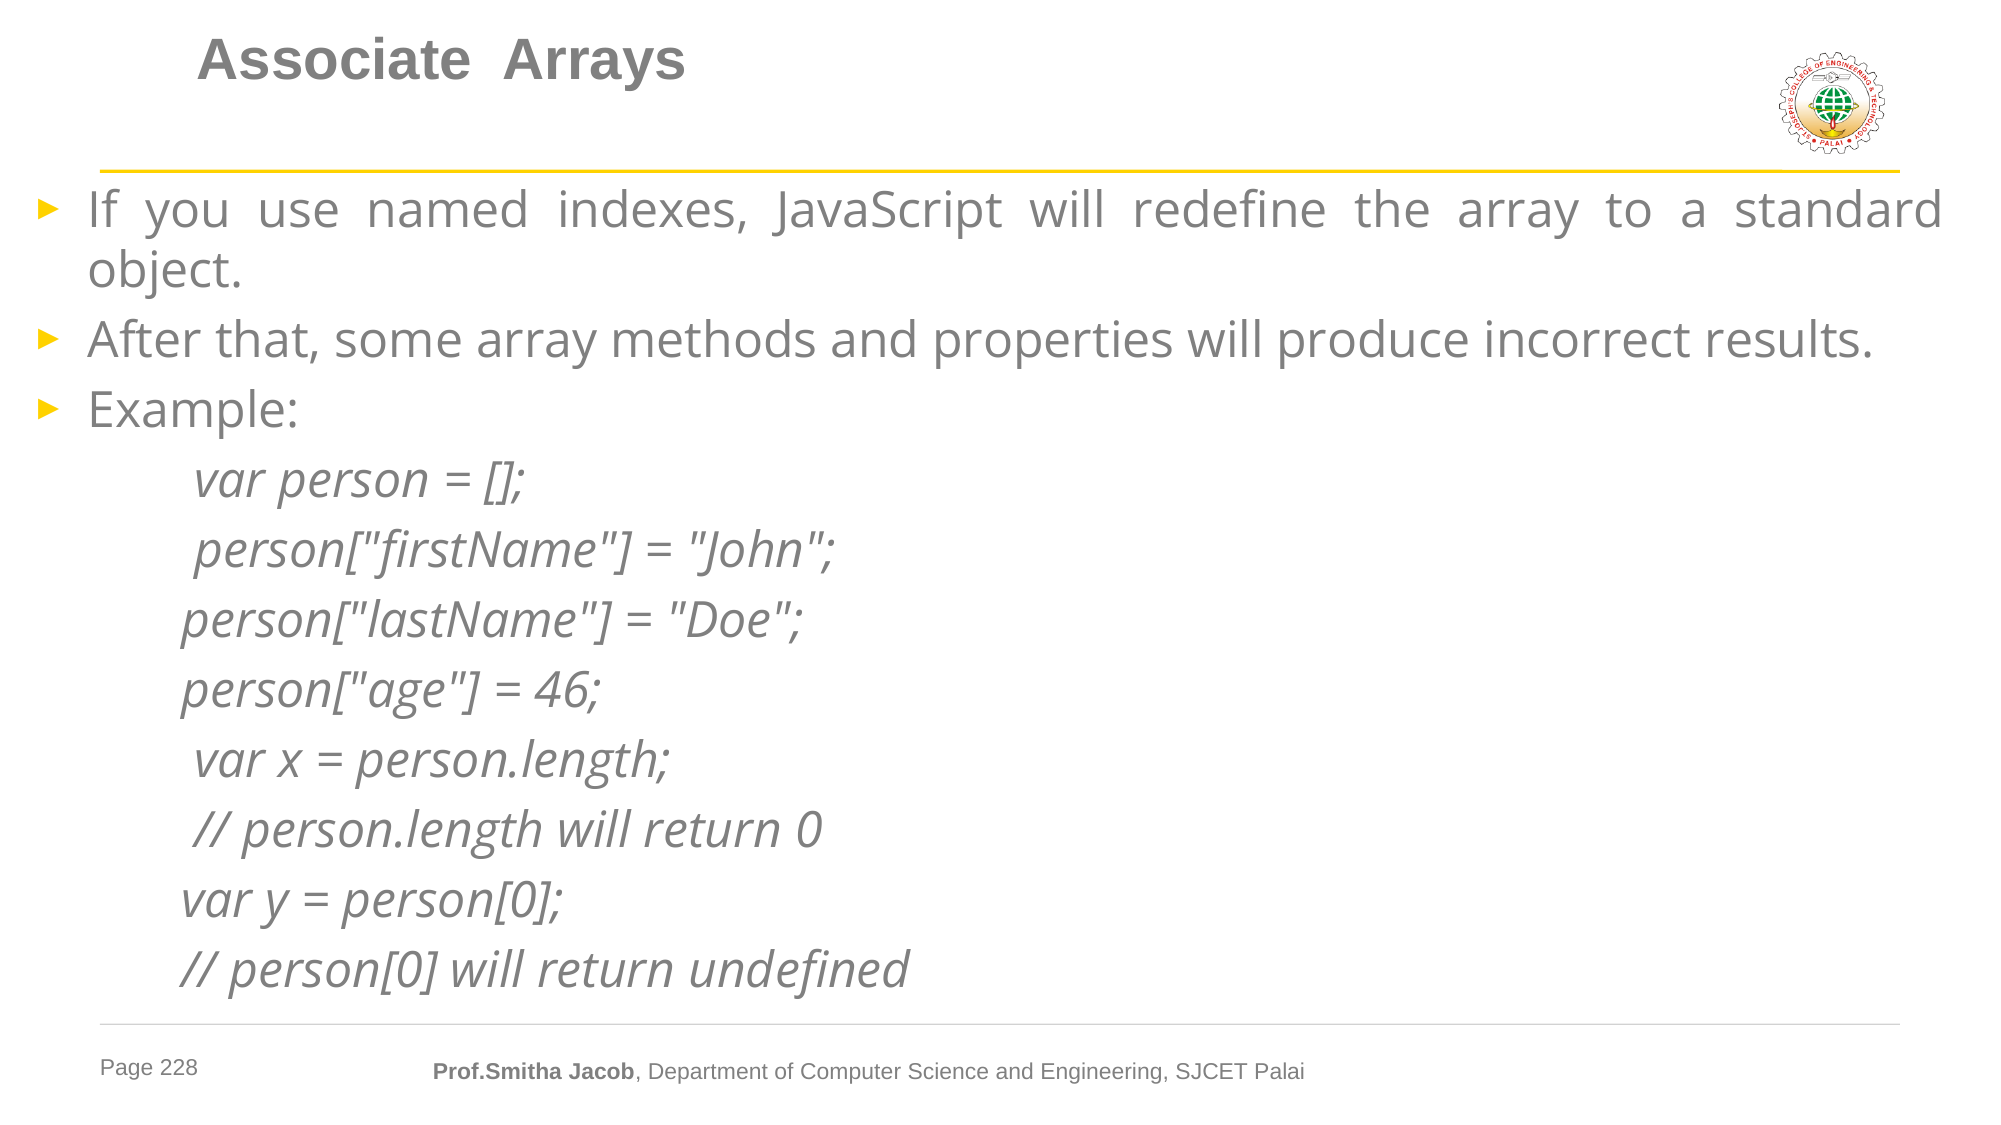

# Associate  Arrays
If you use named indexes, JavaScript will redefine the array to a standard object.
After that, some array methods and properties will produce incorrect results.
Example:
	 var person = [];
	 person["firstName"] = "John";
	person["lastName"] = "Doe";
	person["age"] = 46;
	 var x = person.length;
	 // person.length will return 0
	var y = person[0];
	// person[0] will return undefined